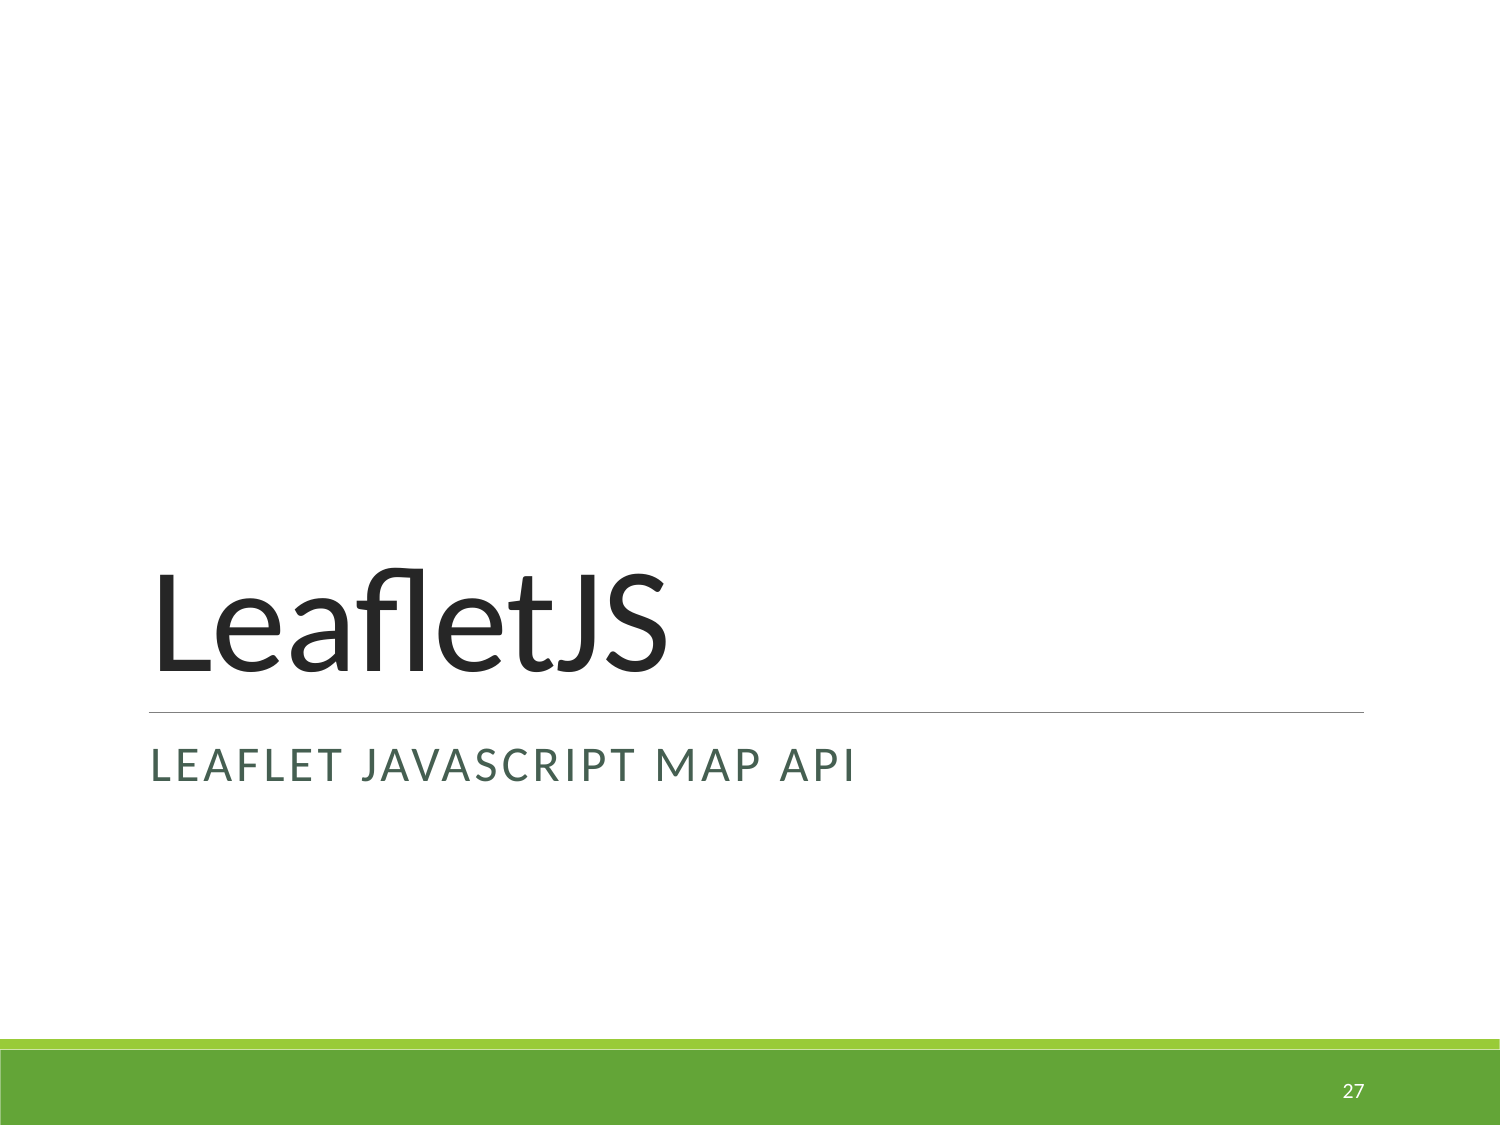

# LeafletJS
Leaflet Javascript map api
27